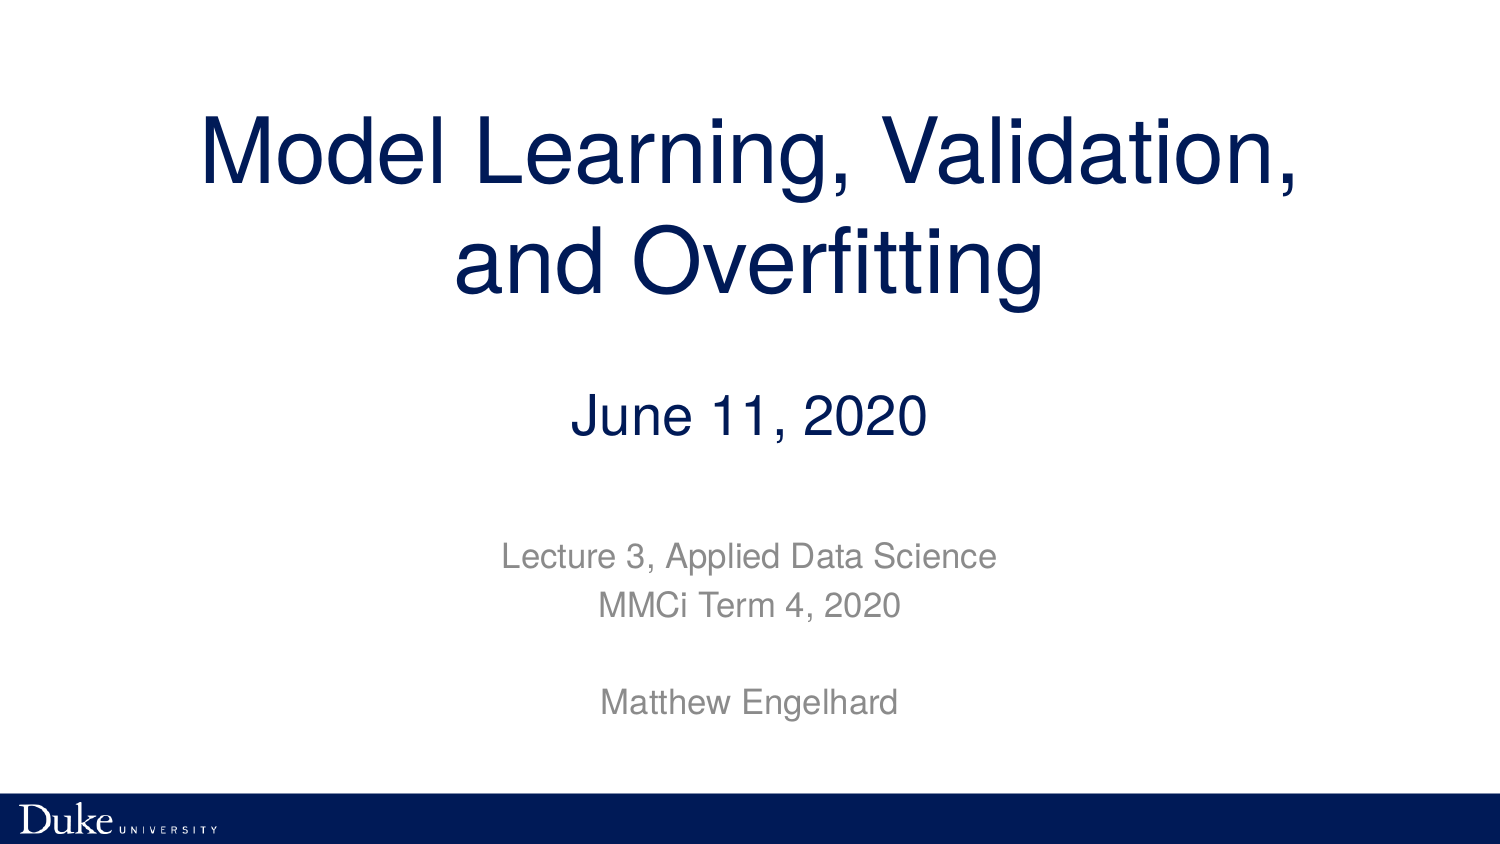

# Model Learning, Validation, and Overfitting June 11, 2020
Lecture 3, Applied Data Science
MMCi Term 4, 2020

Matthew Engelhard